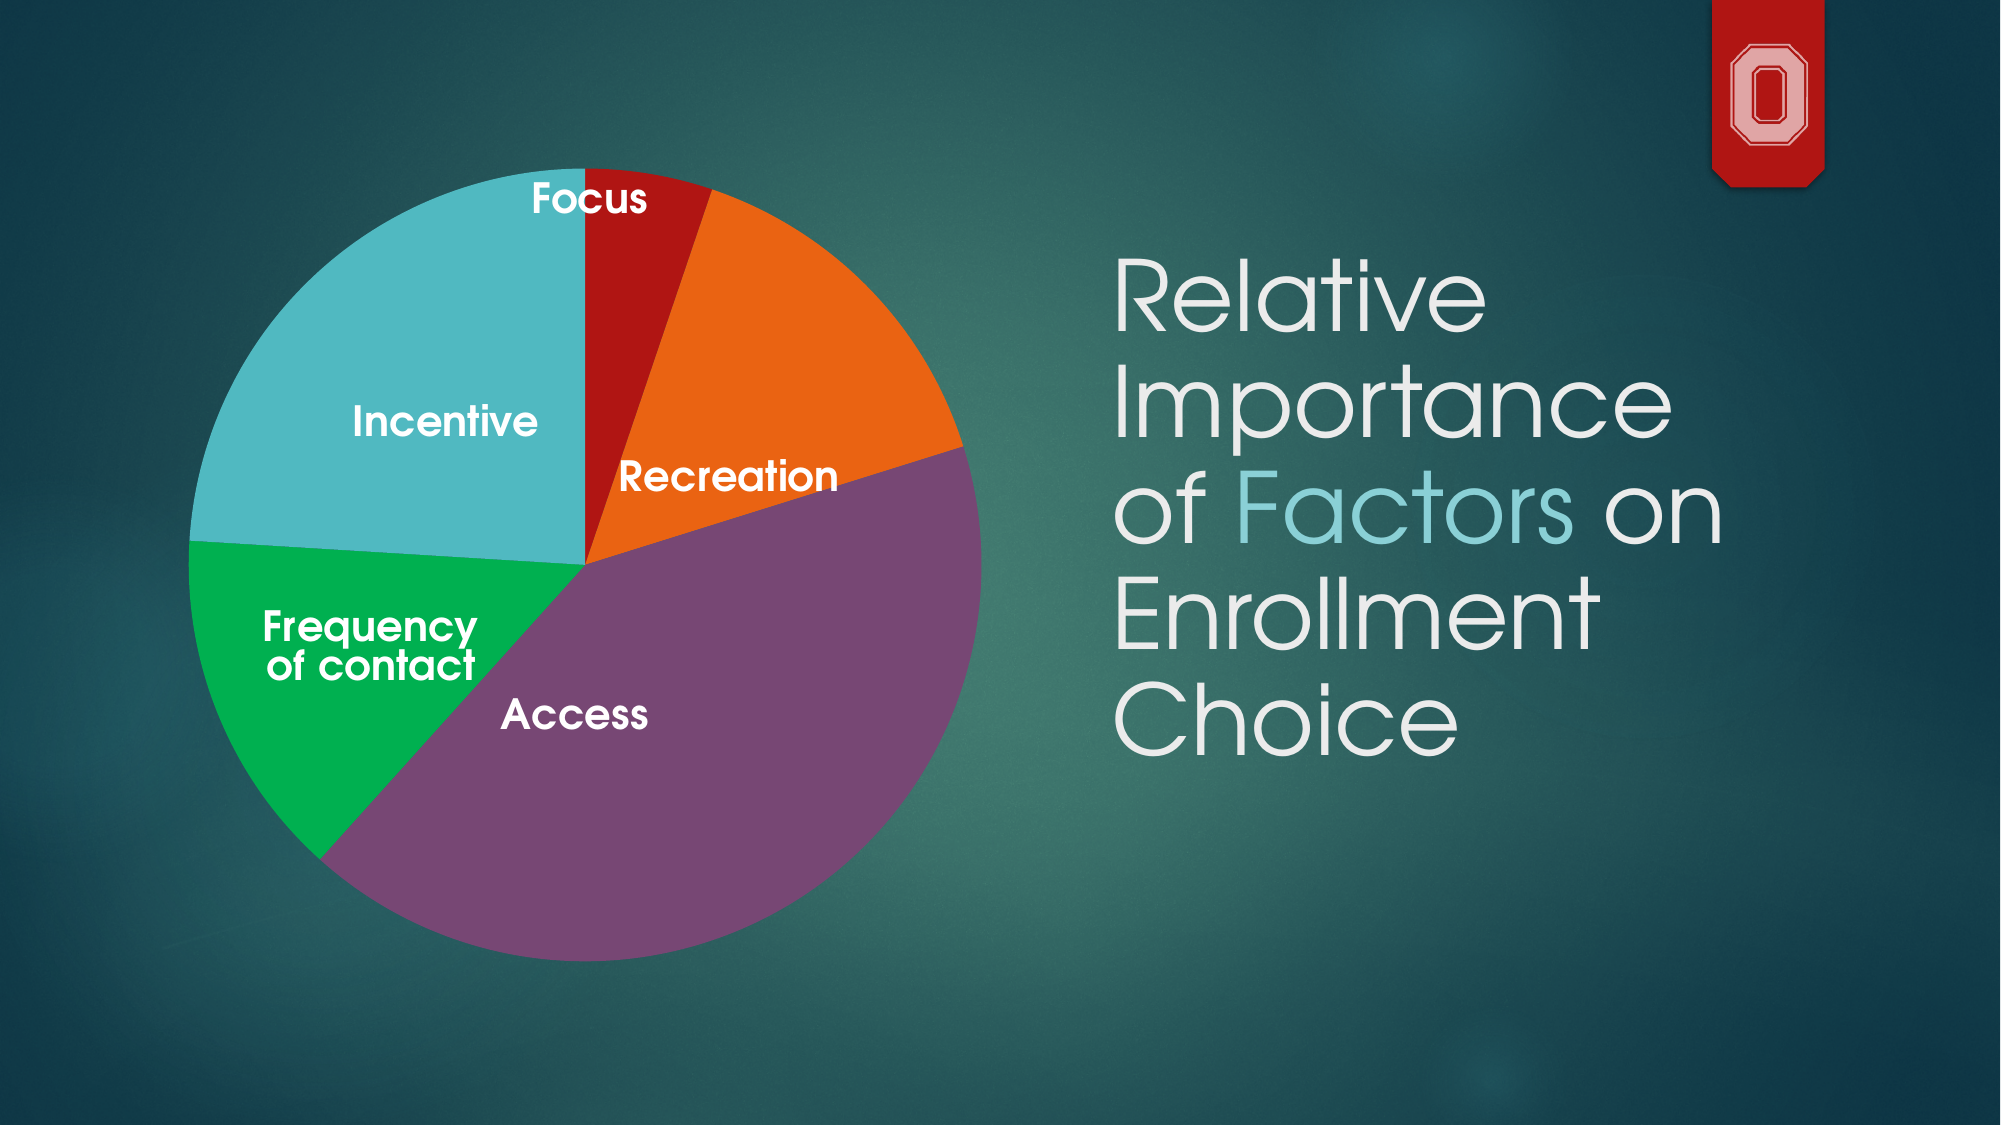

### Chart

| Category |  |
|---|---|
| Focus | 5.19646 |
| Recreation | 14.97331 |
| Access | 41.49818 |
| Frequency of contact | 14.30796 |
| Incentive | 24.02408 |
Relative Importance of Factors on Enrollment Choice